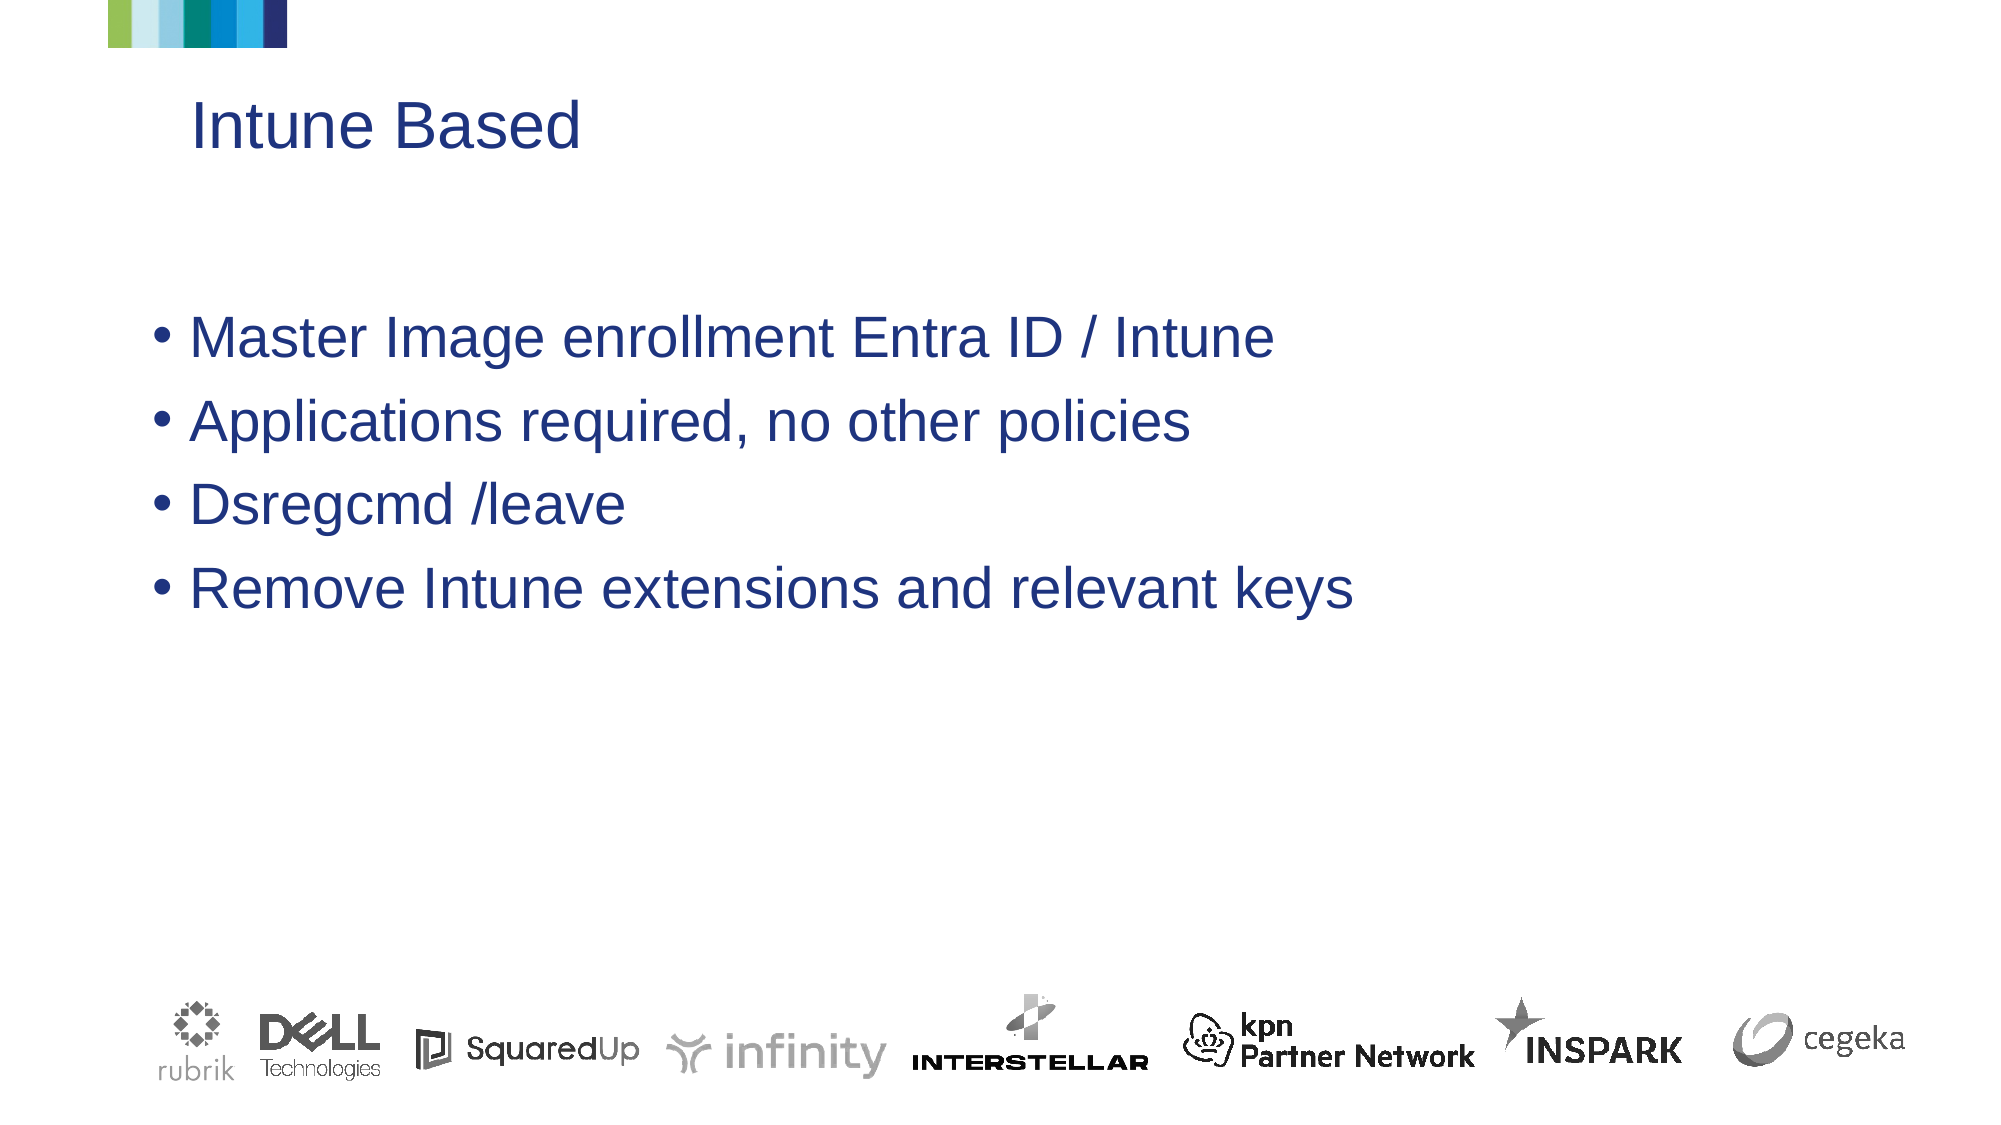

Intune Based

Master Image enrollment Entra ID / Intune
Applications required, no other policies
Dsregcmd /leave
Remove Intune extensions and relevant keys